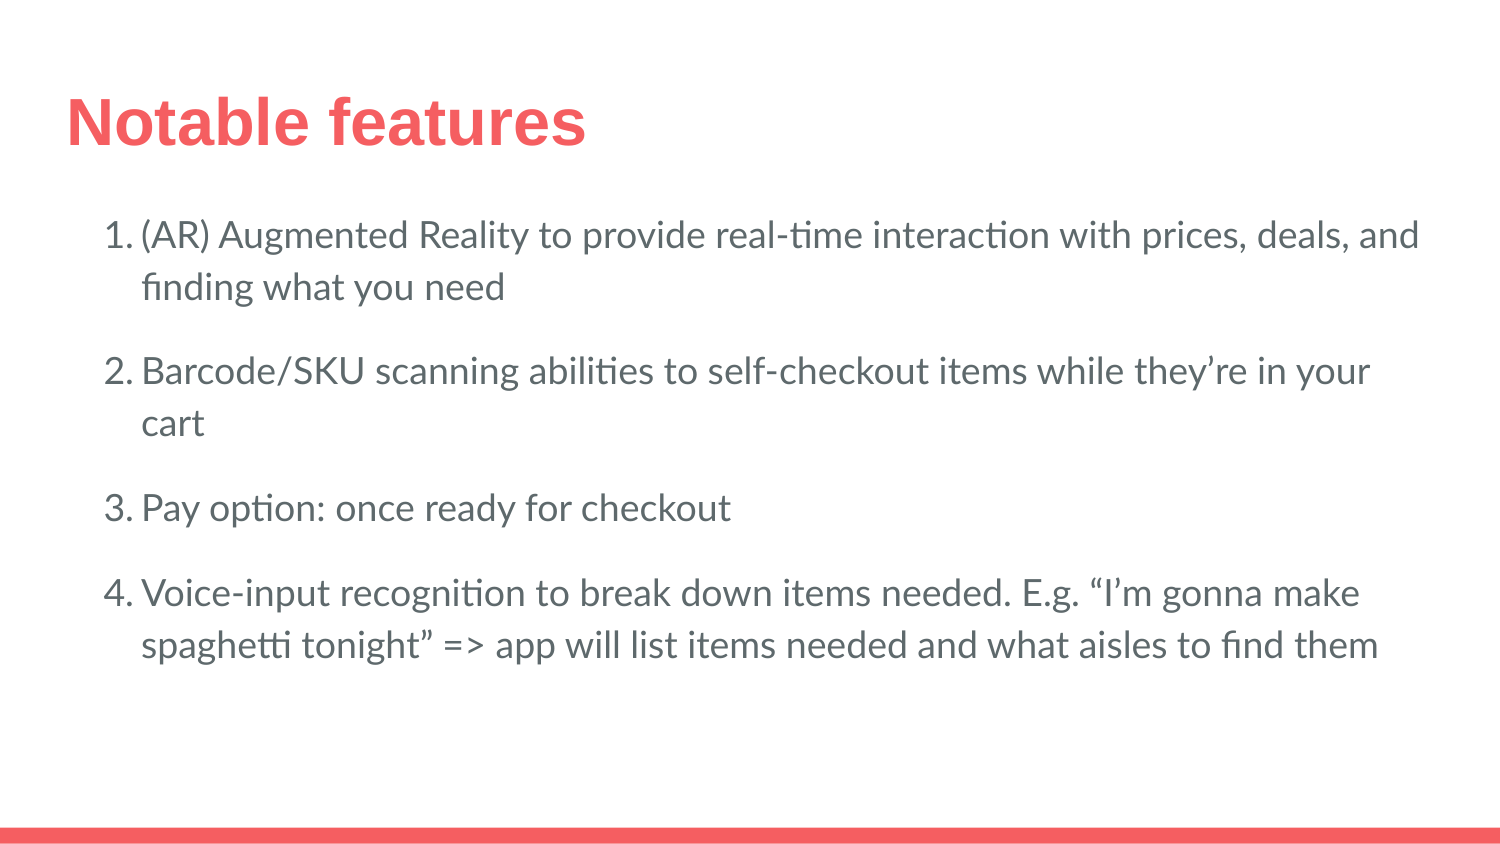

# Notable features
(AR) Augmented Reality to provide real-time interaction with prices, deals, and finding what you need
Barcode/SKU scanning abilities to self-checkout items while they’re in your cart
Pay option: once ready for checkout
Voice-input recognition to break down items needed. E.g. “I’m gonna make spaghetti tonight” => app will list items needed and what aisles to find them